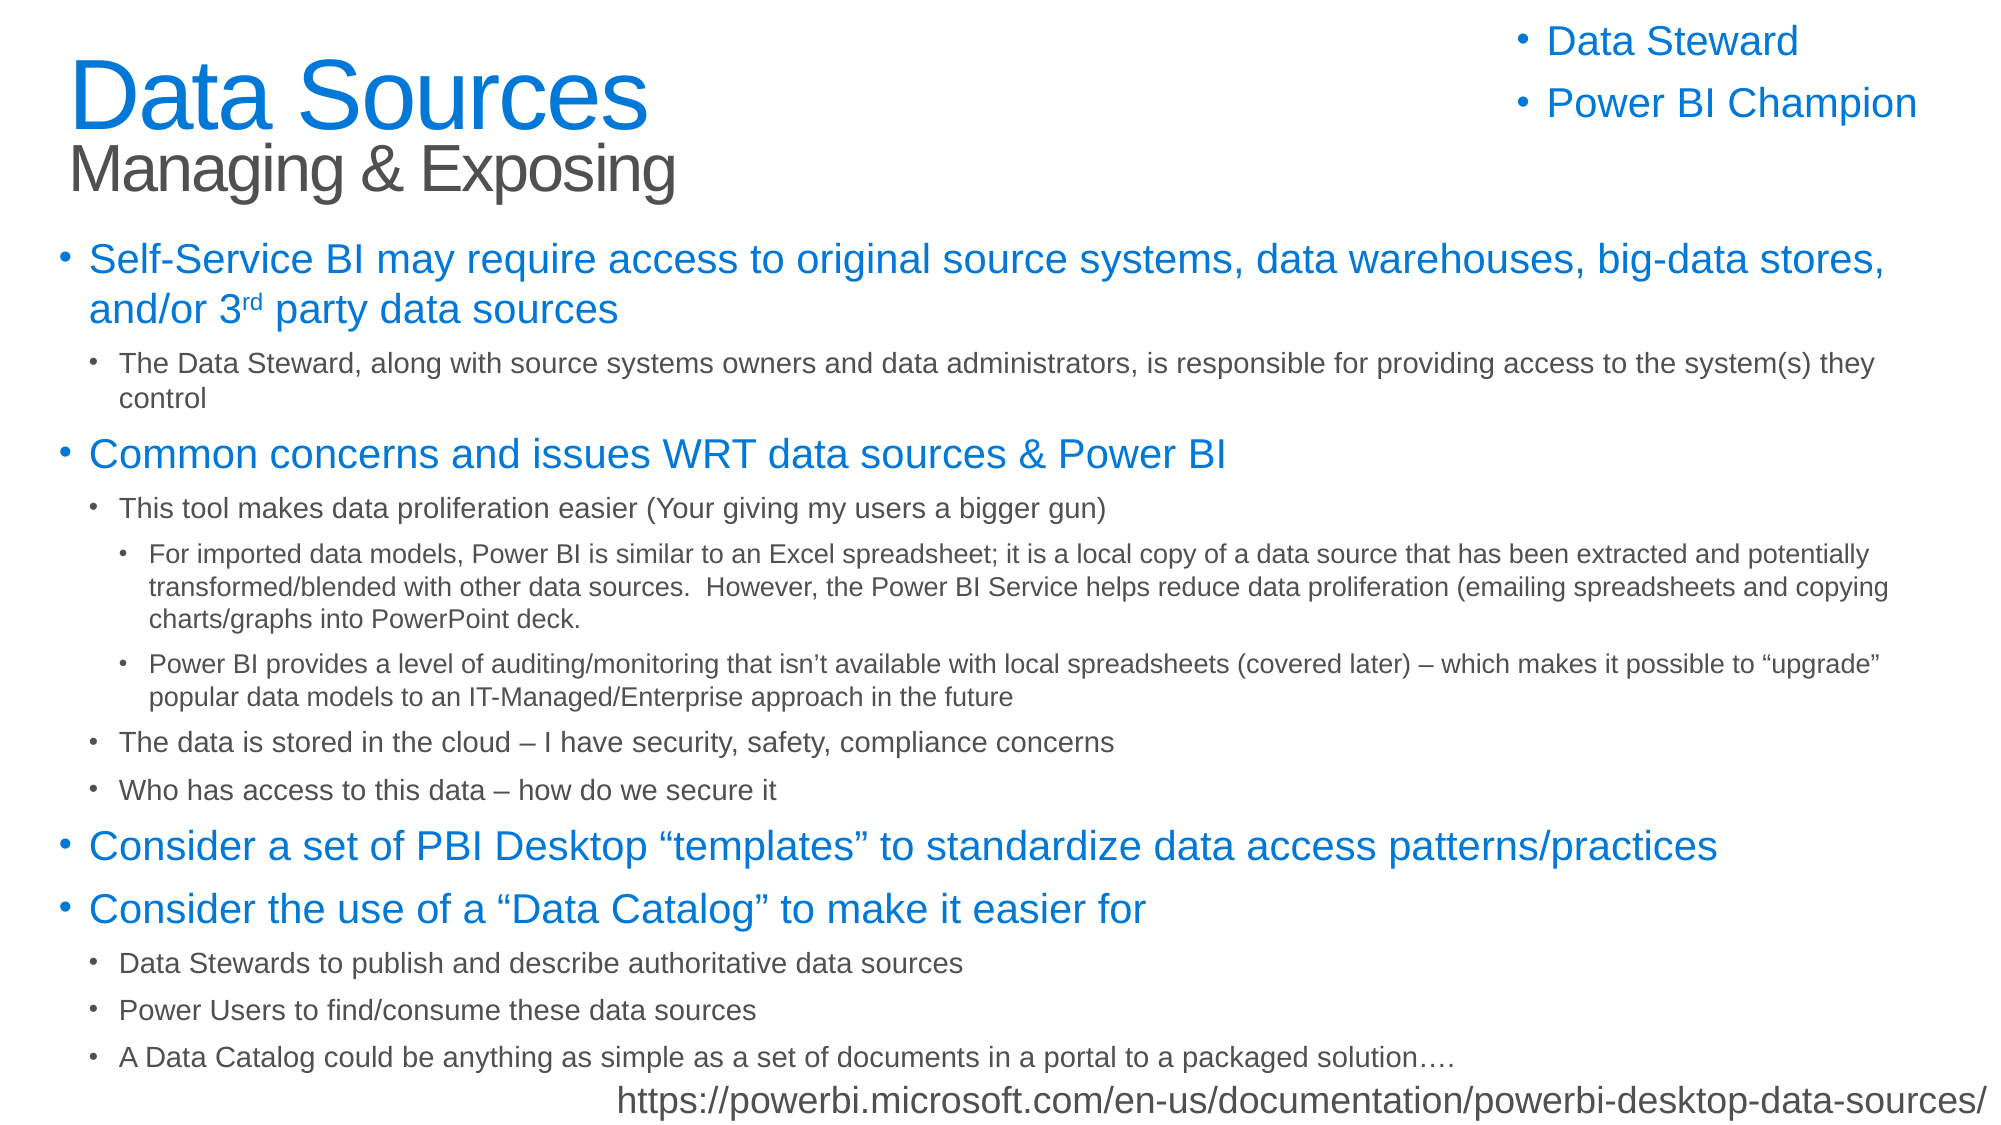

Data Steward
Power BI Champion
# Data Sources Managing & Exposing
Self-Service BI may require access to original source systems, data warehouses, big-data stores, and/or 3rd party data sources
The Data Steward, along with source systems owners and data administrators, is responsible for providing access to the system(s) they control
Common concerns and issues WRT data sources & Power BI
This tool makes data proliferation easier (Your giving my users a bigger gun)
For imported data models, Power BI is similar to an Excel spreadsheet; it is a local copy of a data source that has been extracted and potentially transformed/blended with other data sources.  However, the Power BI Service helps reduce data proliferation (emailing spreadsheets and copying charts/graphs into PowerPoint deck.
Power BI provides a level of auditing/monitoring that isn’t available with local spreadsheets (covered later) – which makes it possible to “upgrade” popular data models to an IT-Managed/Enterprise approach in the future
The data is stored in the cloud – I have security, safety, compliance concerns
Who has access to this data – how do we secure it
Consider a set of PBI Desktop “templates” to standardize data access patterns/practices
Consider the use of a “Data Catalog” to make it easier for
Data Stewards to publish and describe authoritative data sources
Power Users to find/consume these data sources
A Data Catalog could be anything as simple as a set of documents in a portal to a packaged solution….

https://powerbi.microsoft.com/en-us/documentation/powerbi-desktop-data-sources/